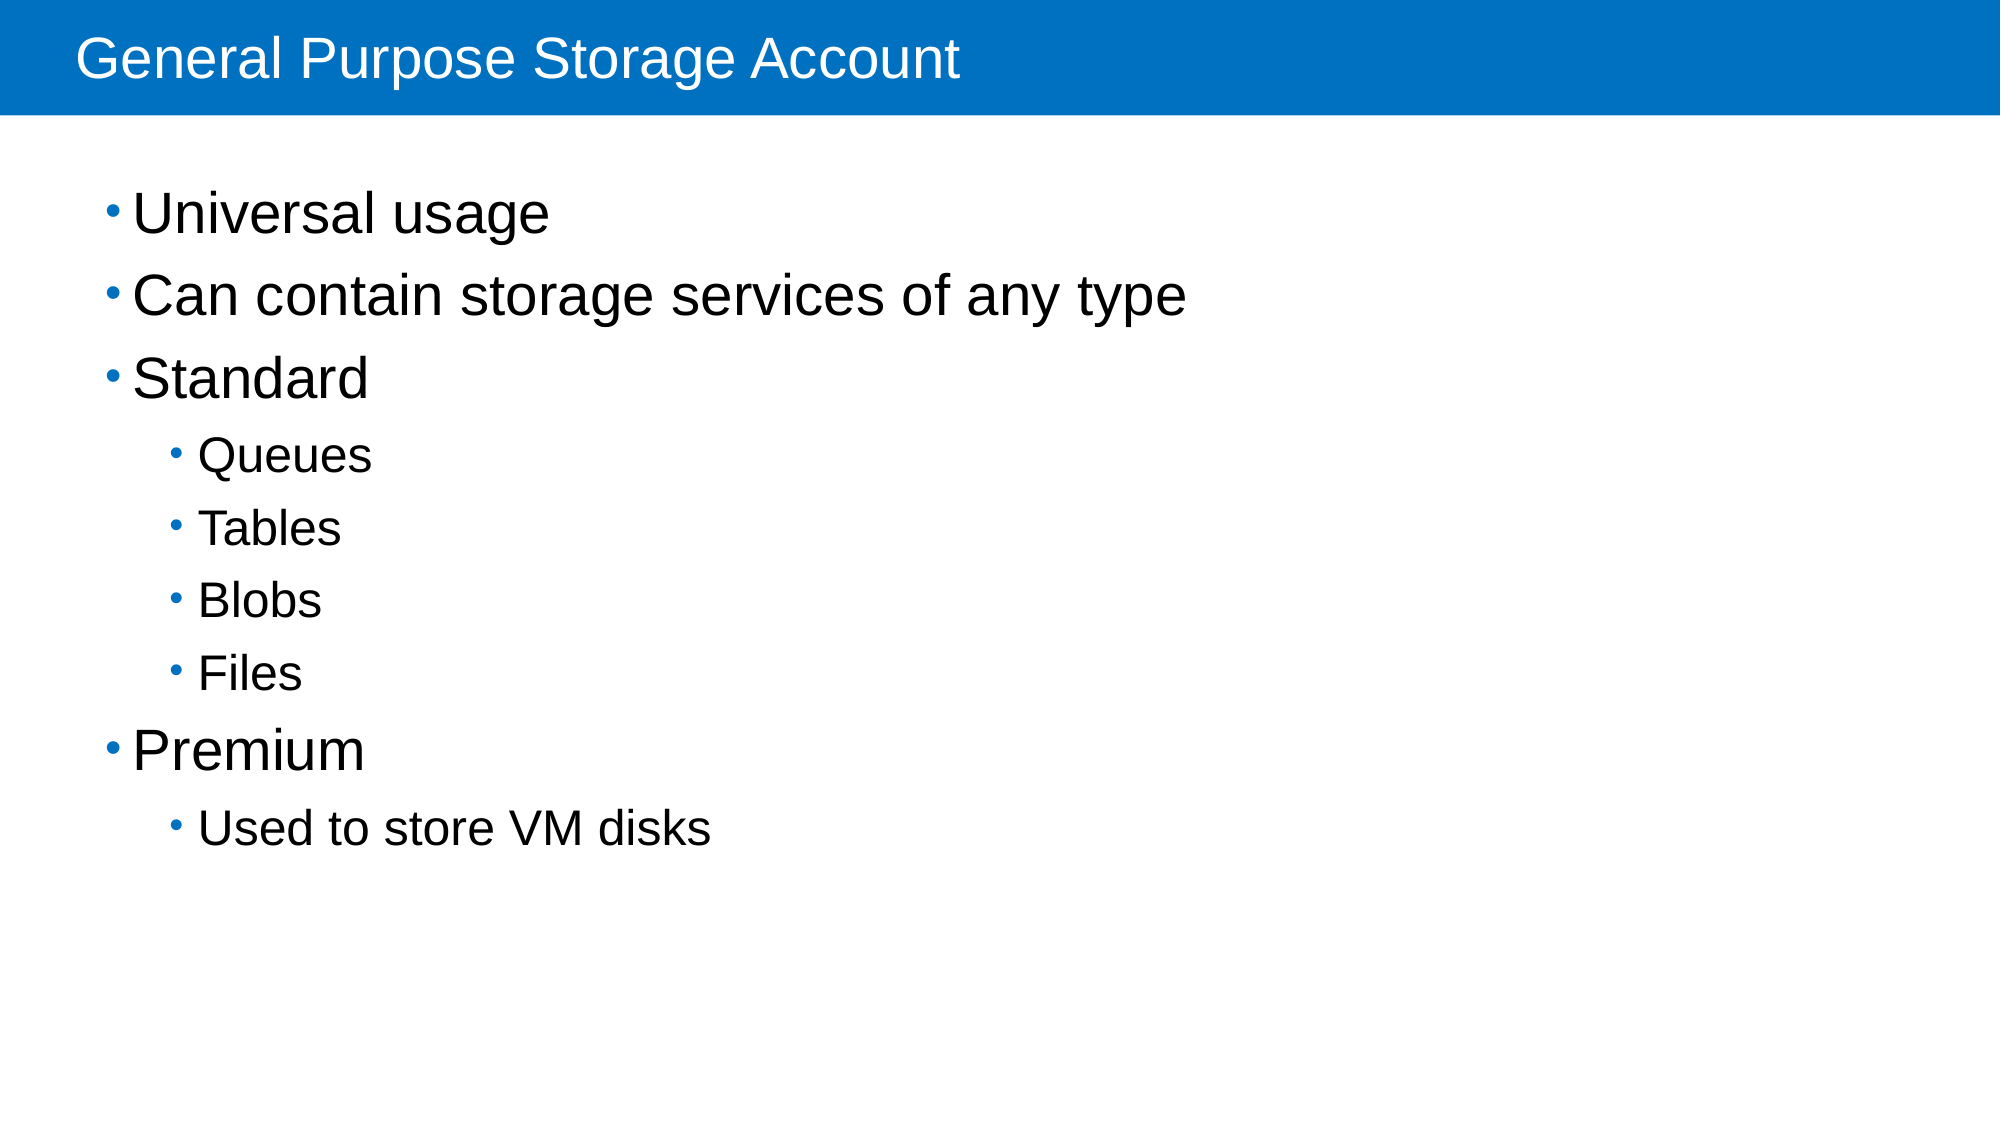

# General Purpose Storage Account
Universal usage
Can contain storage services of any type
Standard
Queues
Tables
Blobs
Files
Premium
Used to store VM disks